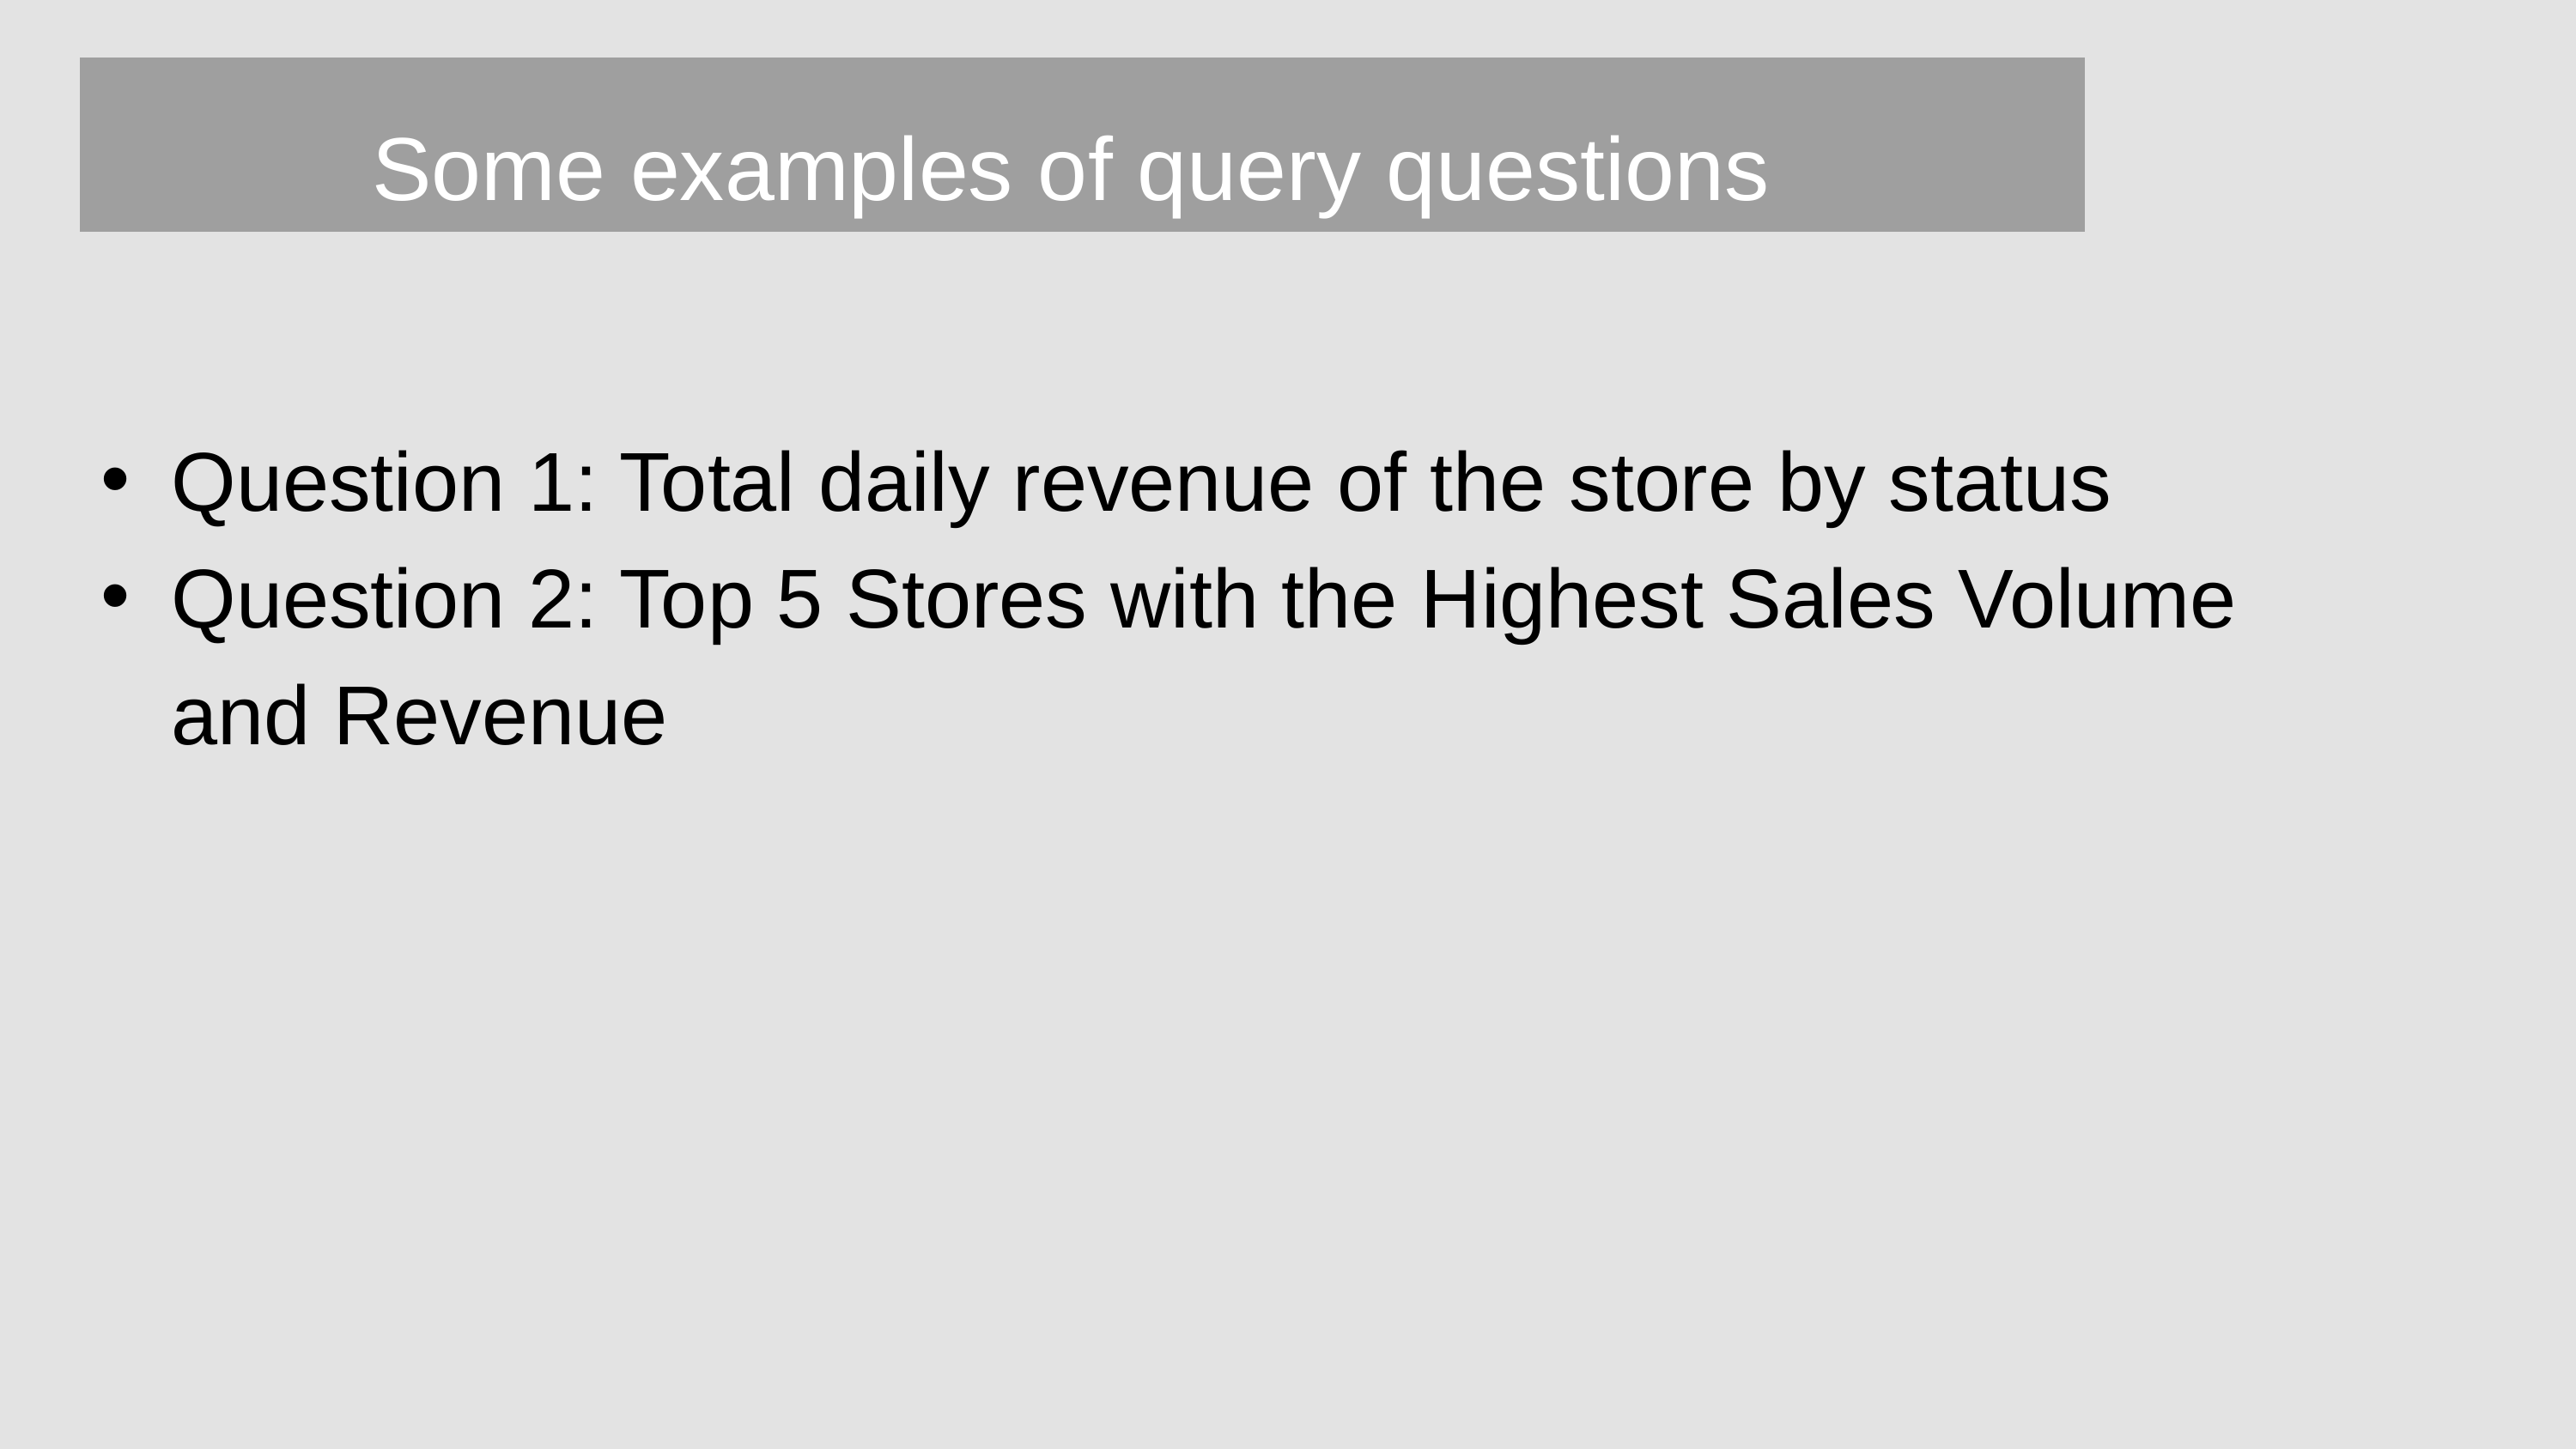

Some examples of query questions
Question 1: Total daily revenue of the store by status
Question 2: Top 5 Stores with the Highest Sales Volume and Revenue